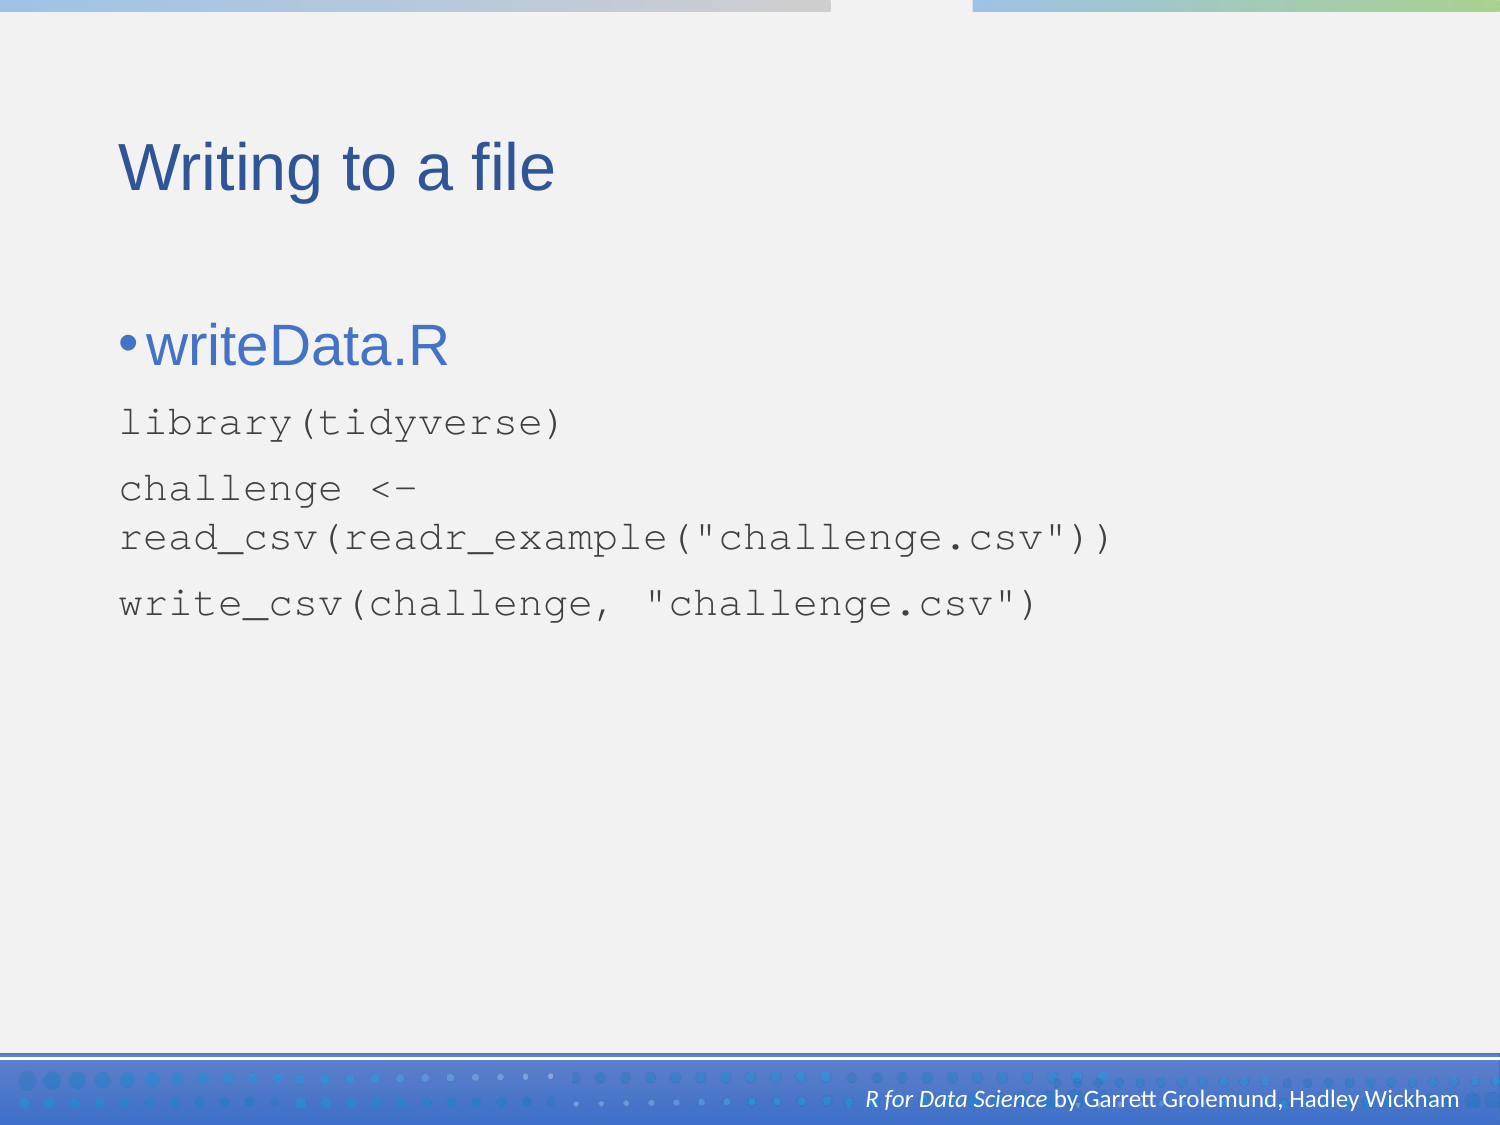

# Writing to a file
writeData.R
library(tidyverse)
challenge <- read_csv(readr_example("challenge.csv"))
write_csv(challenge, "challenge.csv")
R for Data Science by Garrett Grolemund, Hadley Wickham